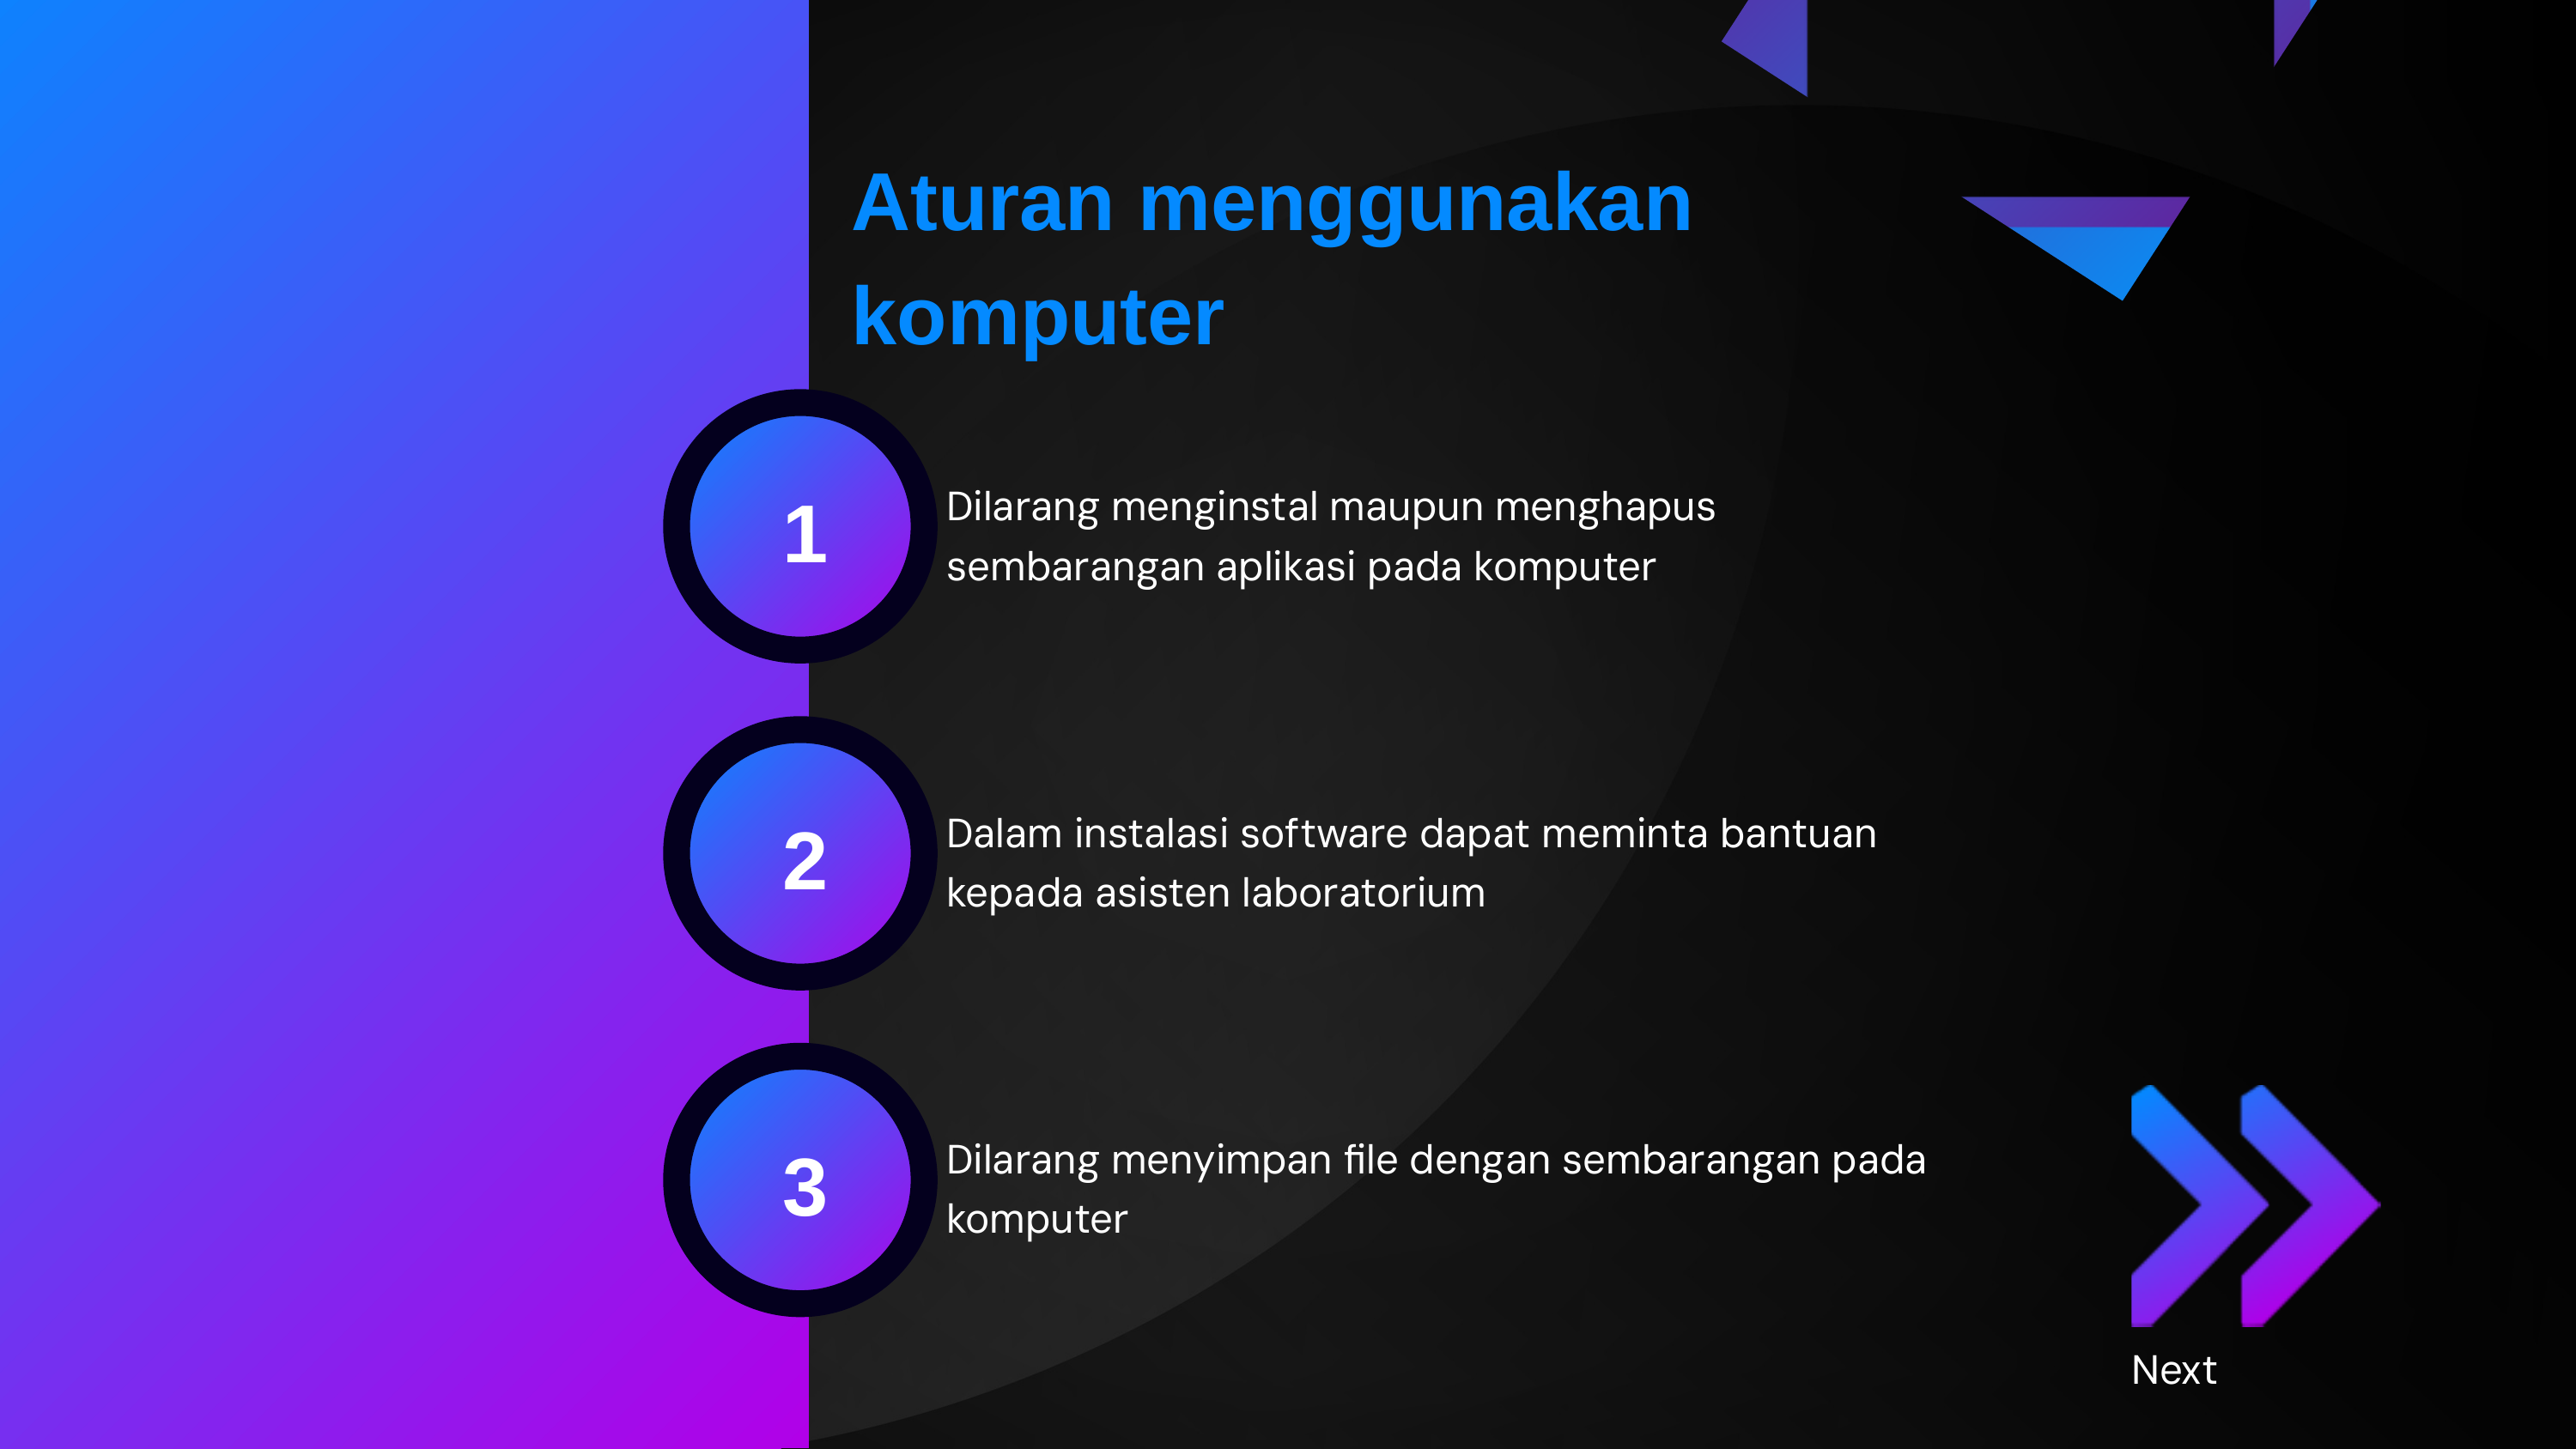

Aturan menggunakan komputer

1
Dilarang menginstal maupun menghapus sembarangan aplikasi pada komputer

2
Dalam instalasi software dapat meminta bantuan kepada asisten laboratorium

3
Dilarang menyimpan file dengan sembarangan pada komputer

Next